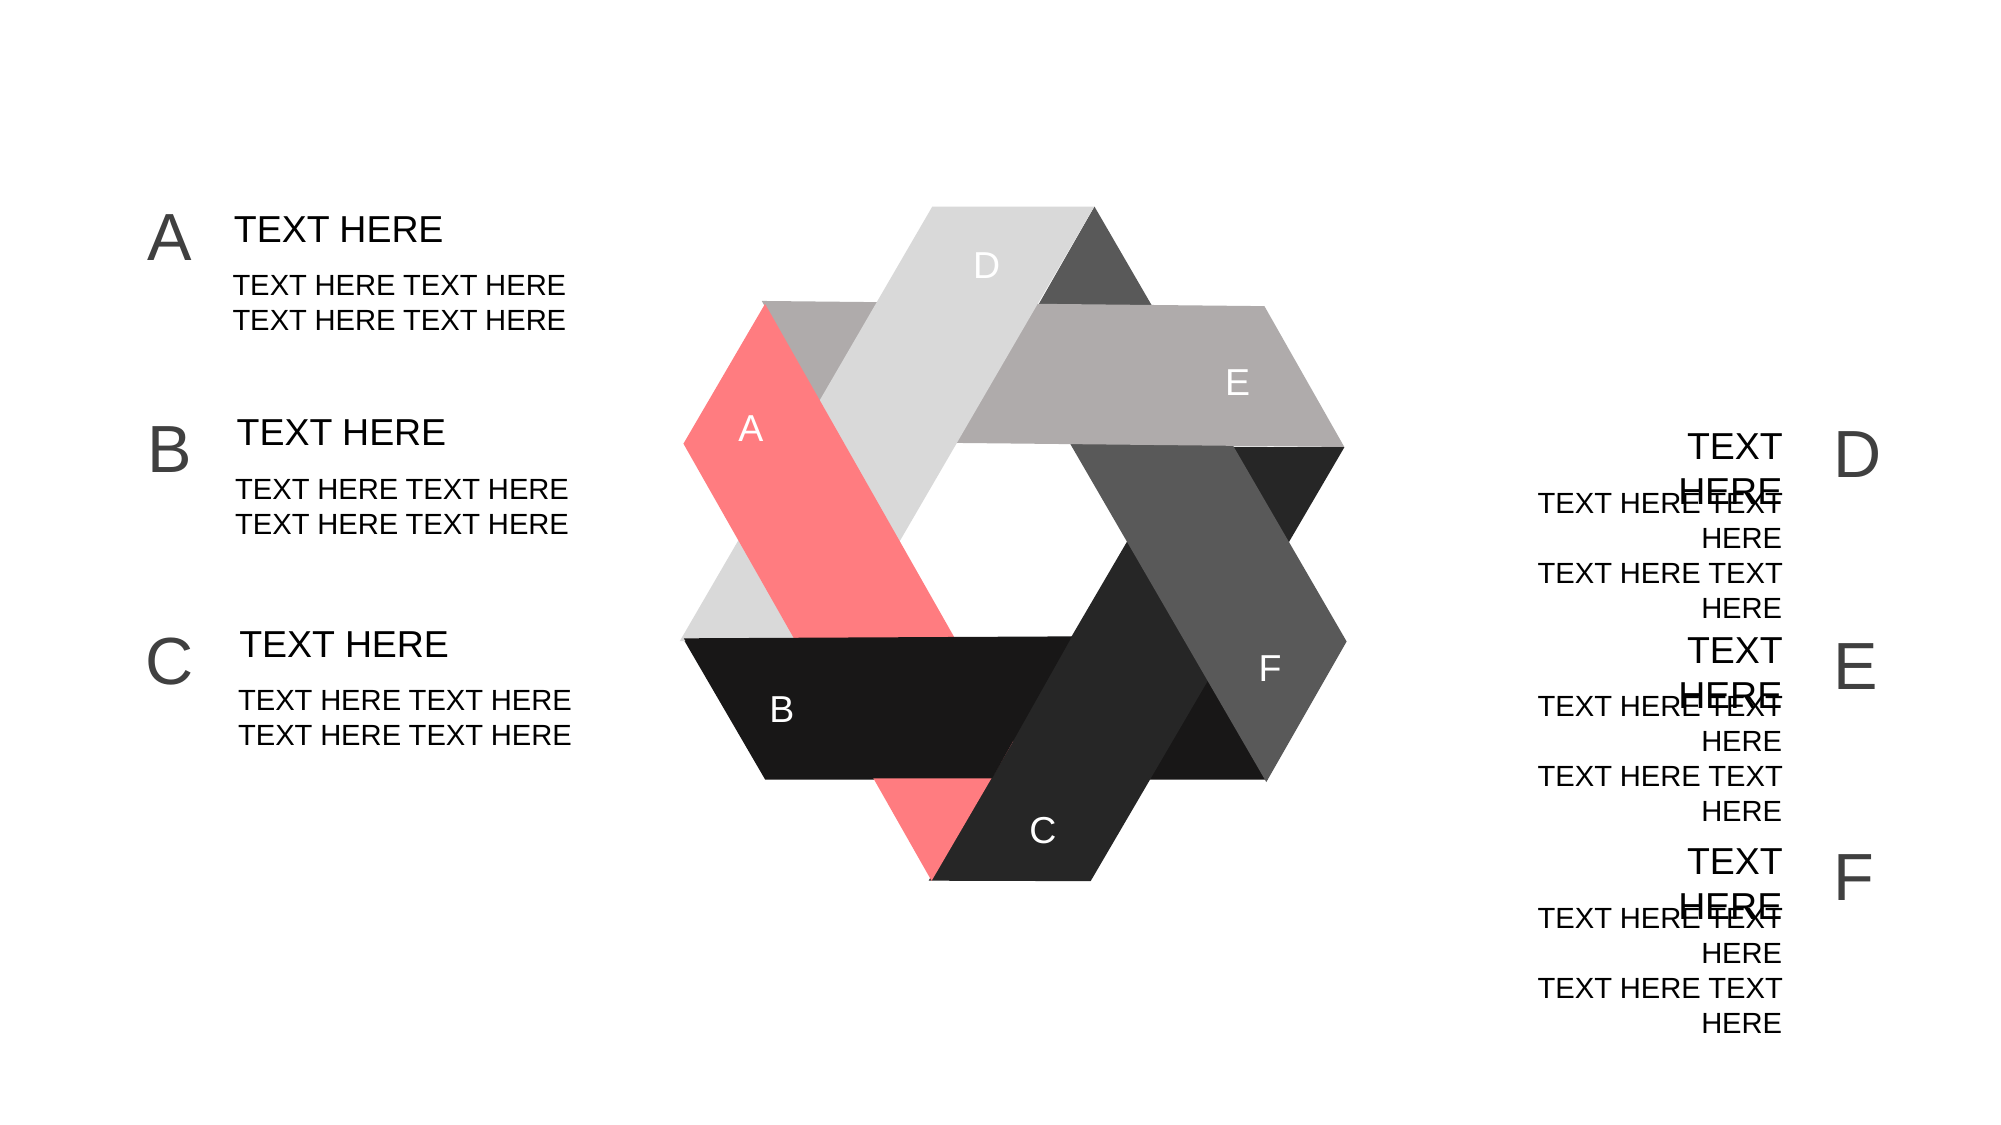

A
TEXT HERE
TEXT HERE TEXT HERE
TEXT HERE TEXT HERE

B
TEXT HERE
TEXT HERE TEXT HERE
TEXT HERE TEXT HERE

C
TEXT HERE
TEXT HERE TEXT HERE
TEXT HERE TEXT HERE

D
E
A
D
TEXT HERE
TEXT HERE TEXT HERE
TEXT HERE TEXT HERE

E
TEXT HERE
TEXT HERE TEXT HERE
TEXT HERE TEXT HERE

F
TEXT HERE
TEXT HERE TEXT HERE
TEXT HERE TEXT HERE

F
B
C